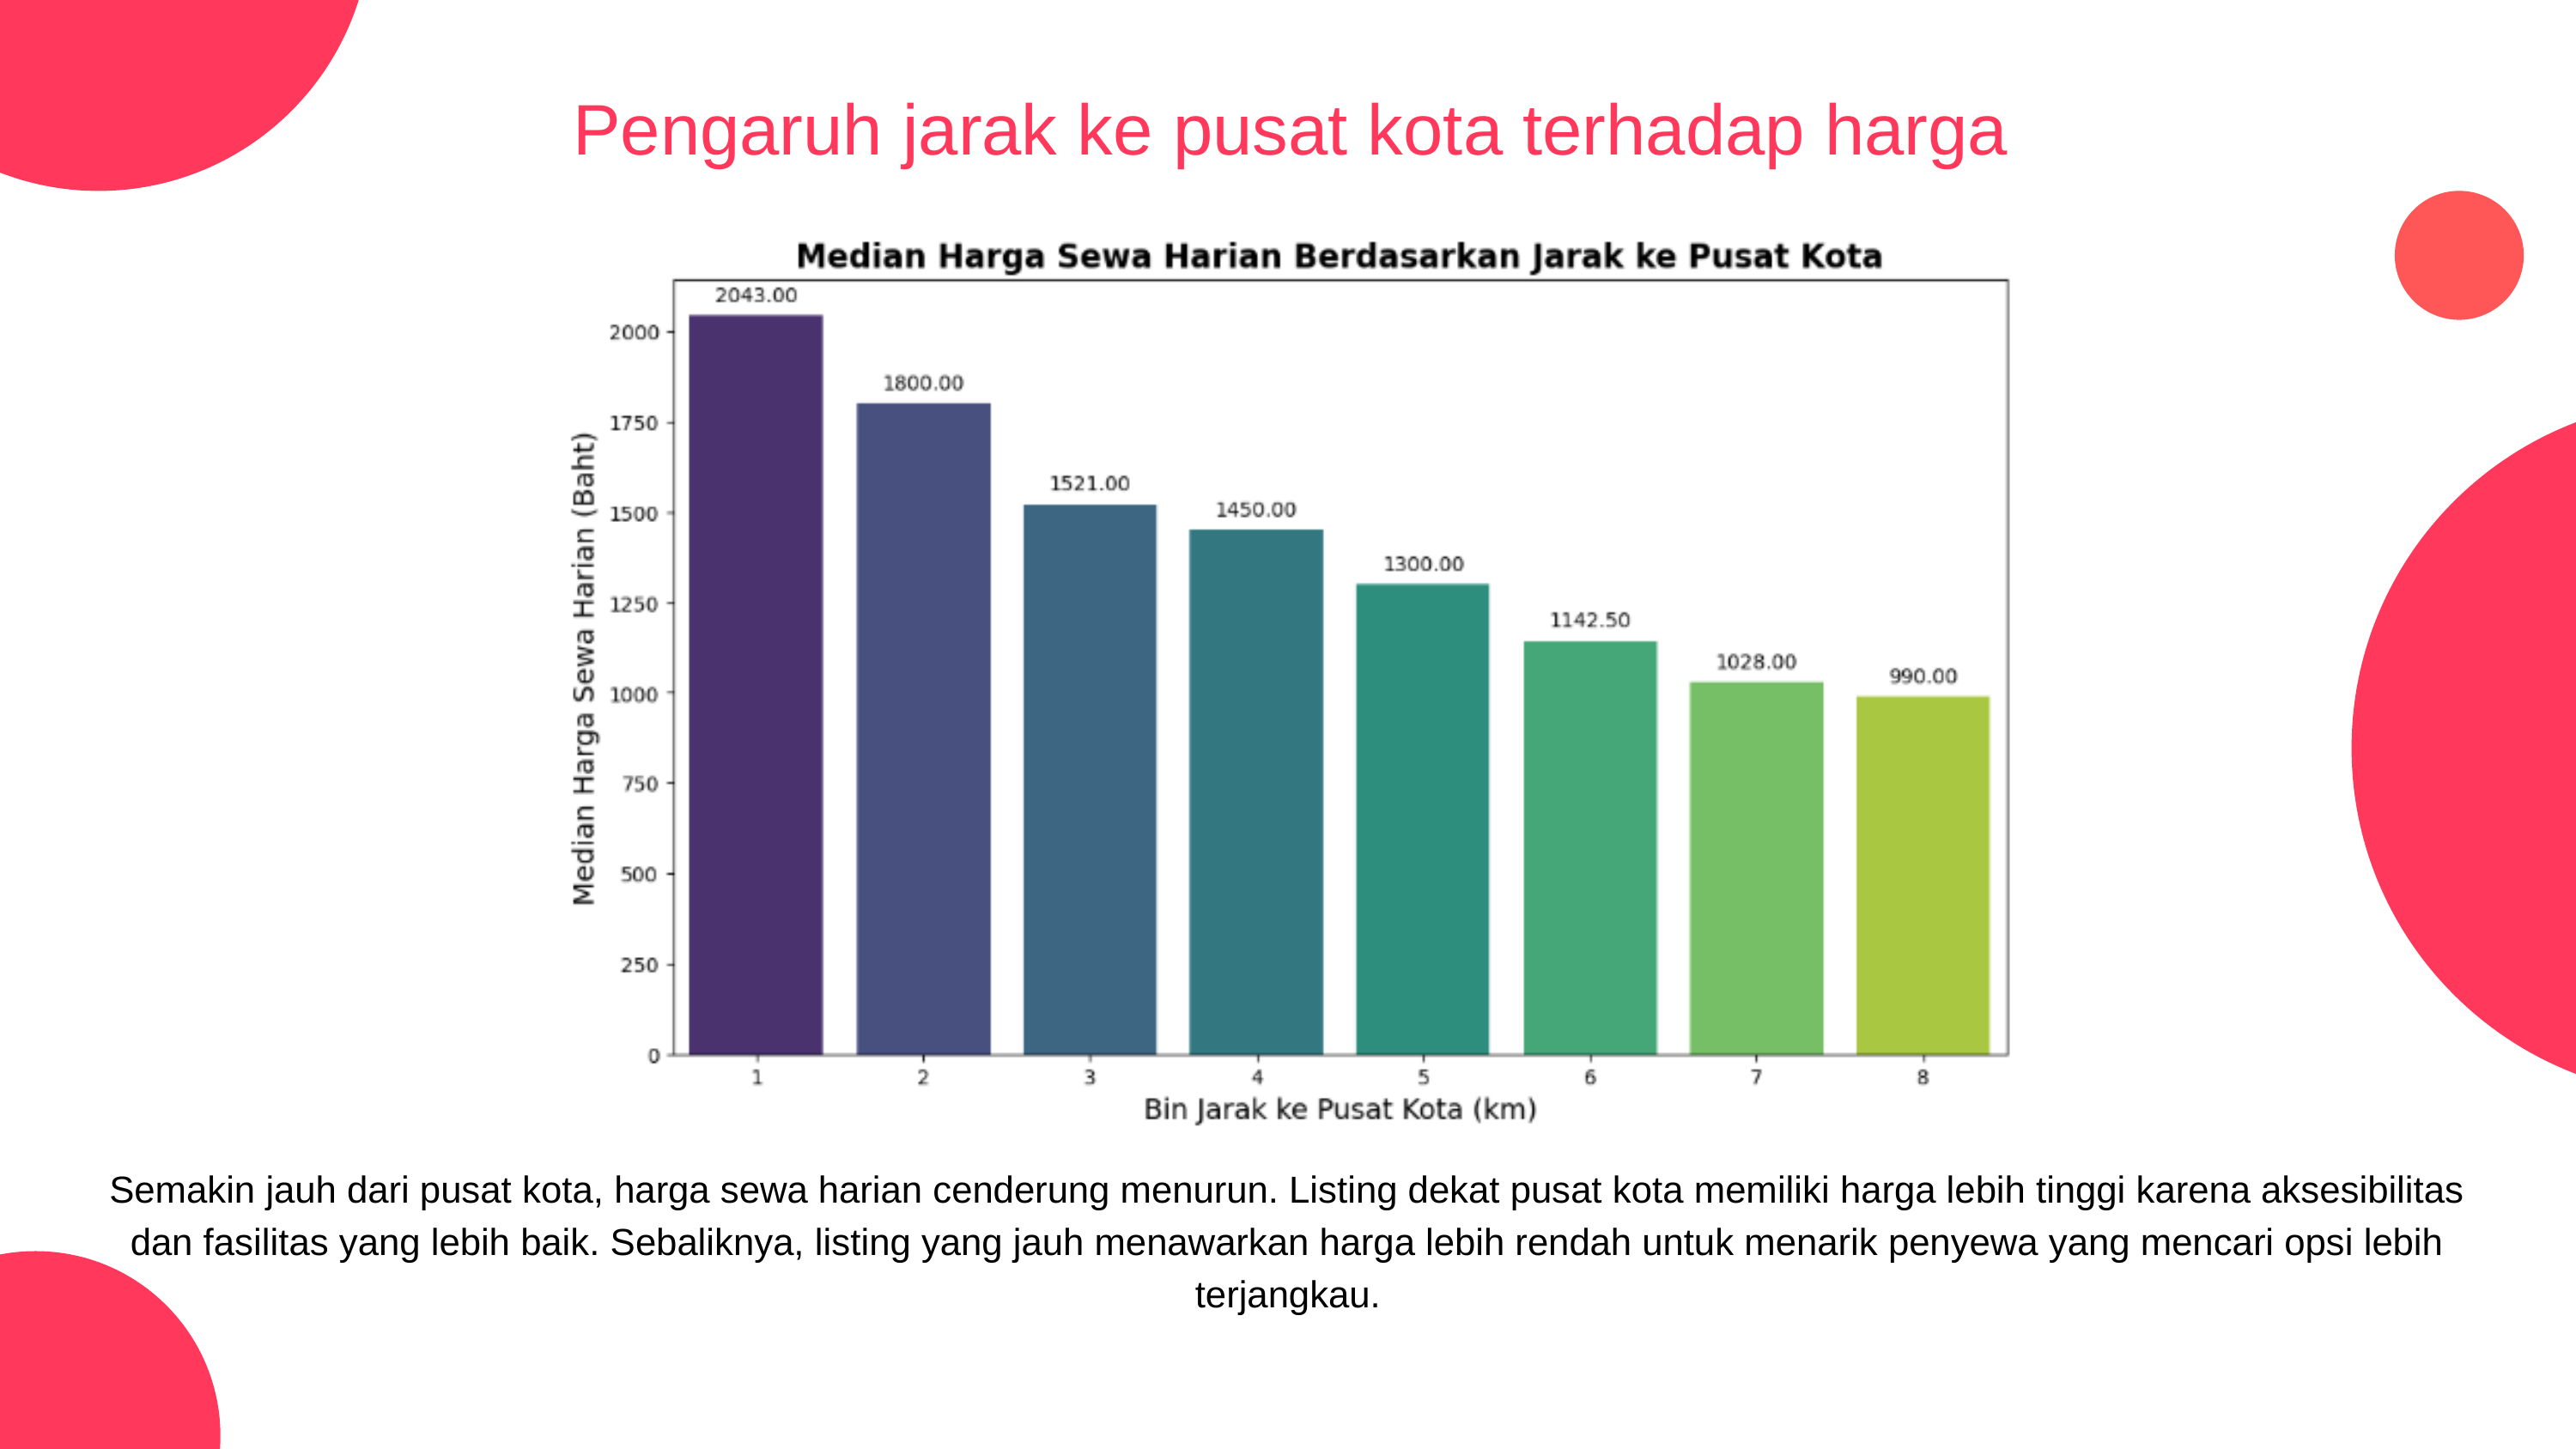

Pengaruh jarak ke pusat kota terhadap harga

Semakin jauh dari pusat kota, harga sewa harian cenderung menurun. Listing dekat pusat kota memiliki harga lebih tinggi karena aksesibilitas dan fasilitas yang lebih baik. Sebaliknya, listing yang jauh menawarkan harga lebih rendah untuk menarik penyewa yang mencari opsi lebih terjangkau.